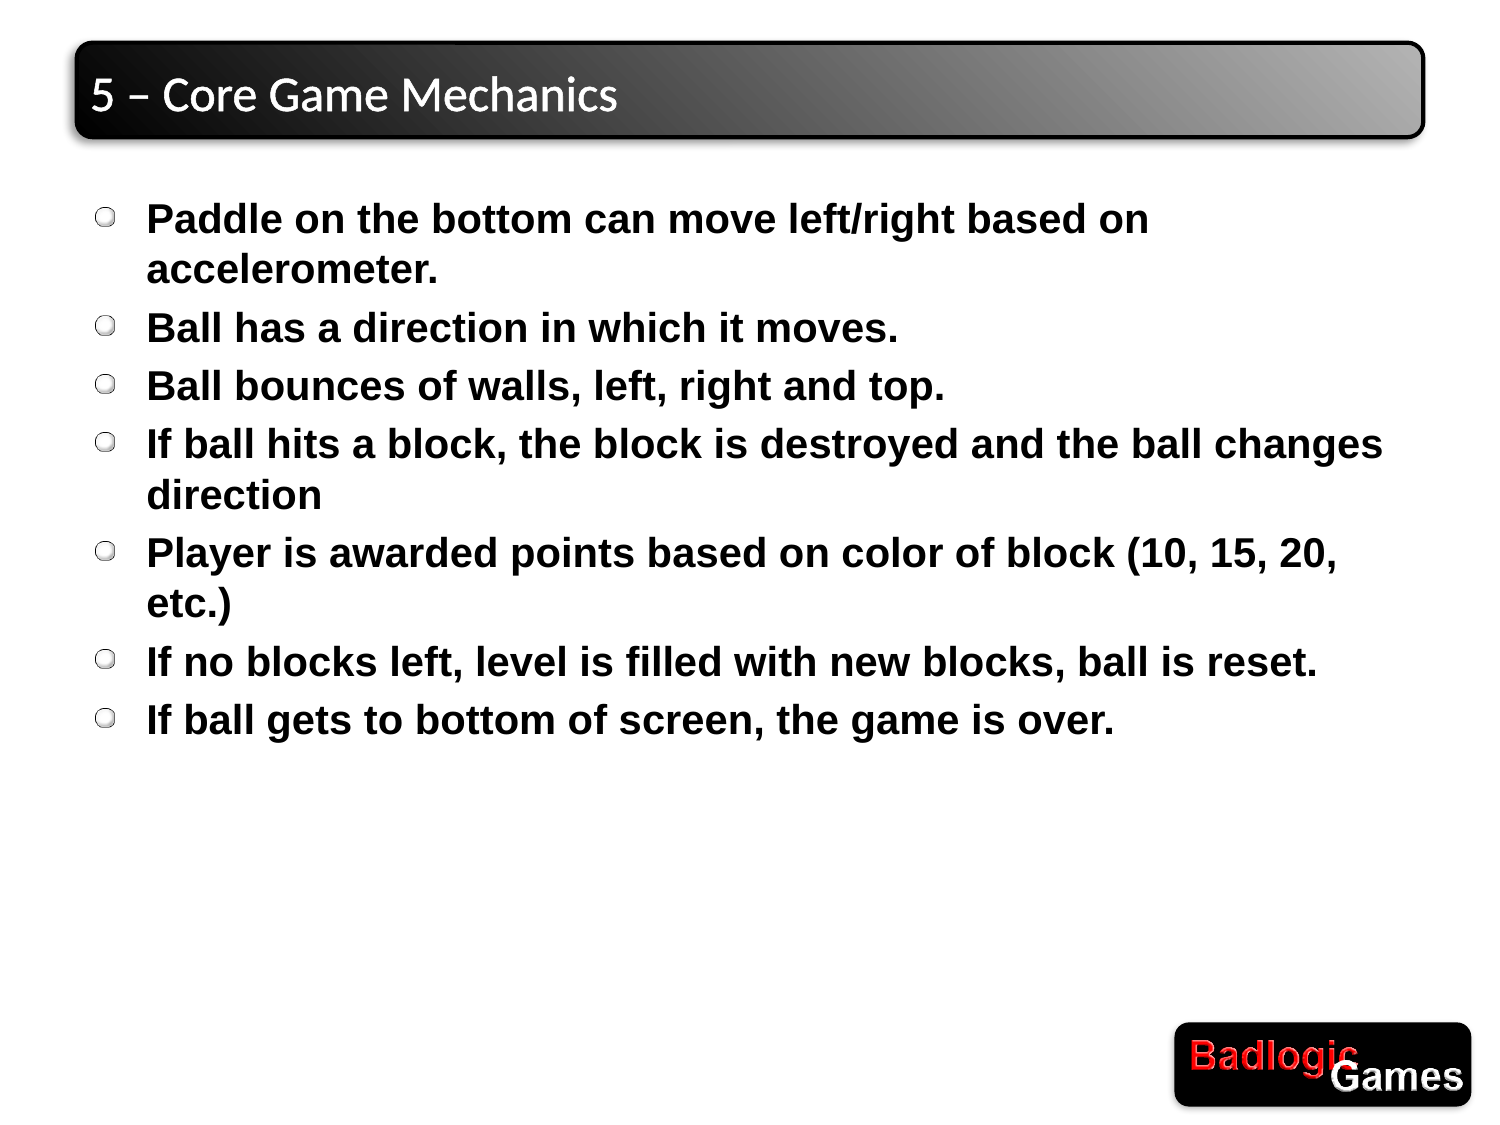

# 5 – Core Game Mechanics
Paddle on the bottom can move left/right based on accelerometer.
Ball has a direction in which it moves.
Ball bounces of walls, left, right and top.
If ball hits a block, the block is destroyed and the ball changes direction
Player is awarded points based on color of block (10, 15, 20, etc.)
If no blocks left, level is filled with new blocks, ball is reset.
If ball gets to bottom of screen, the game is over.